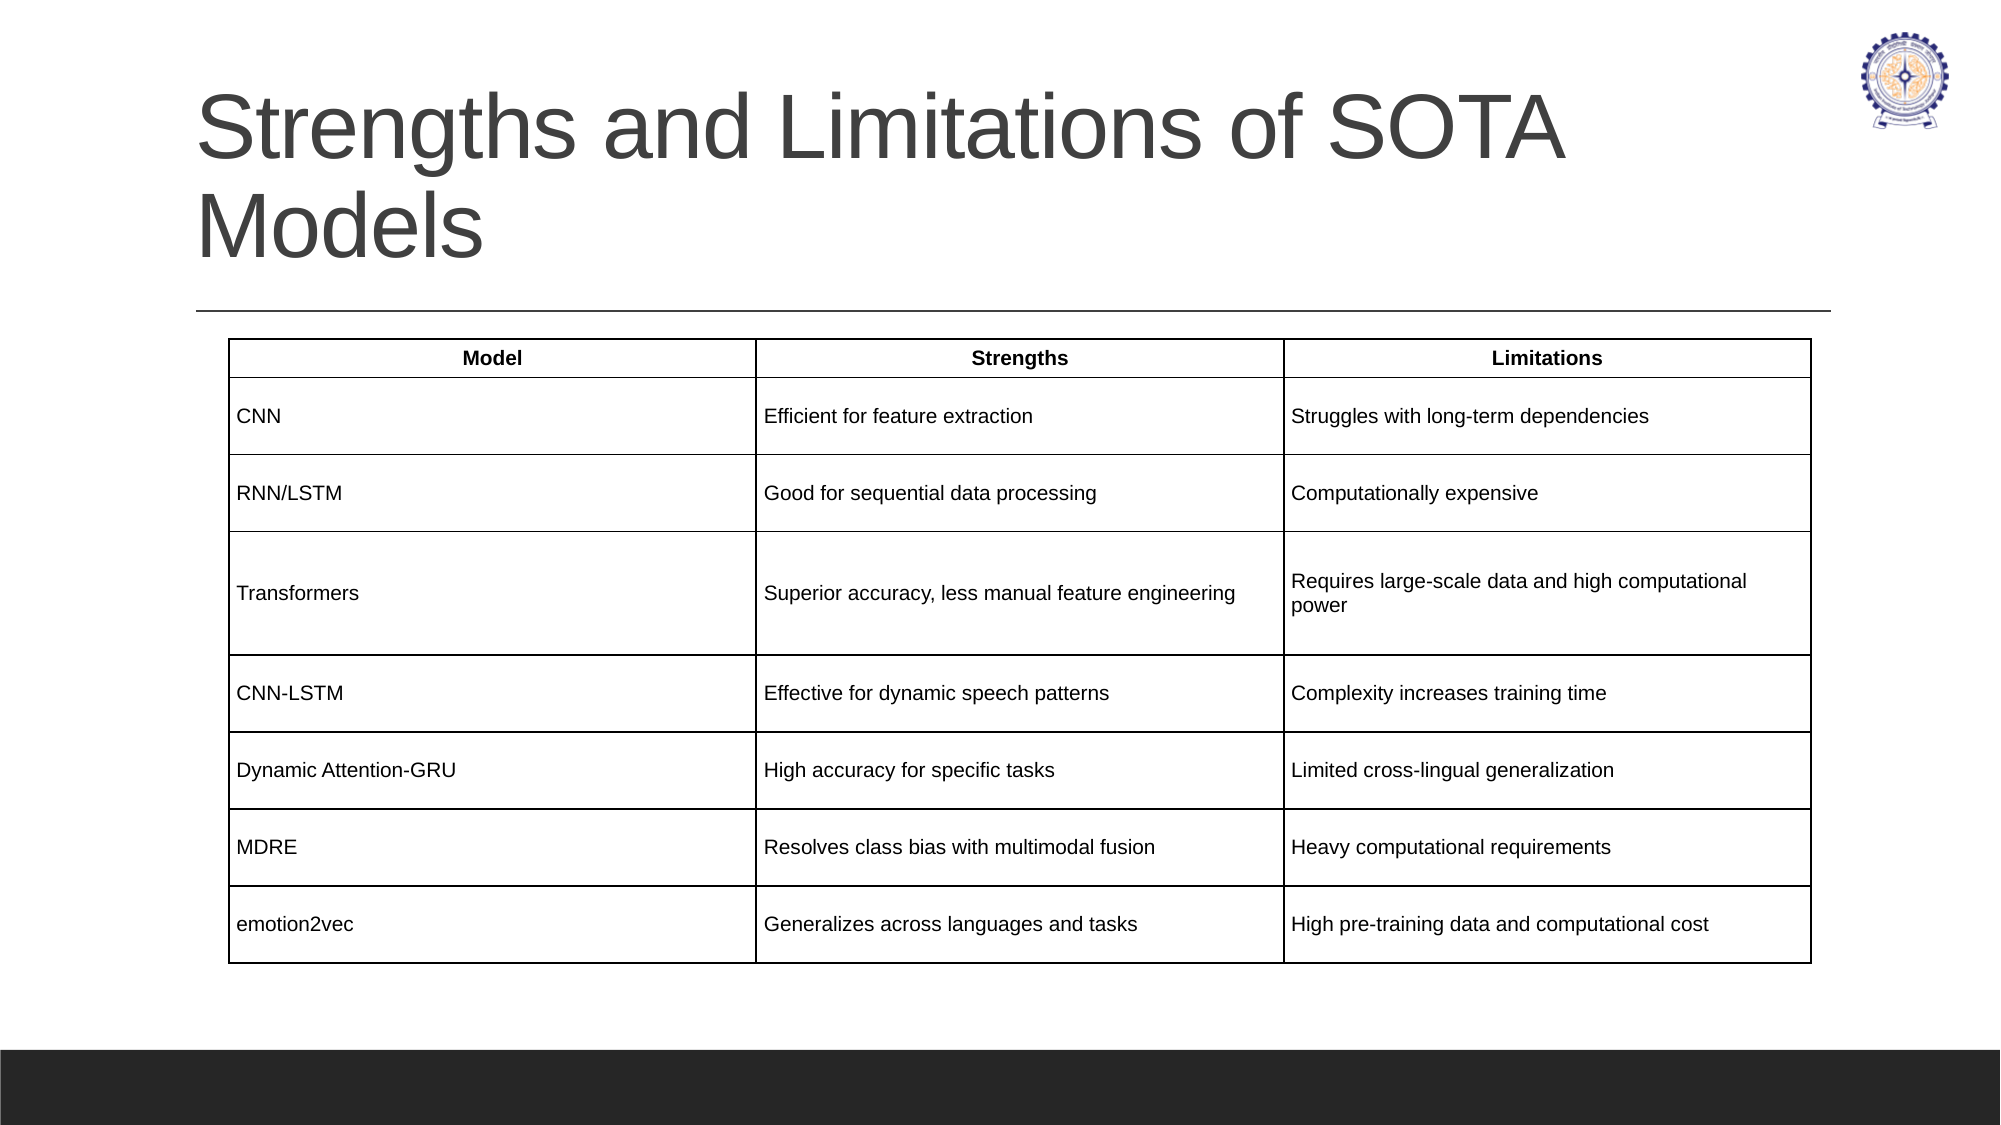

# Strengths and Limitations of SOTA Models
| Model | Strengths | Limitations |
| --- | --- | --- |
| CNN | Efficient for feature extraction | Struggles with long-term dependencies |
| RNN/LSTM | Good for sequential data processing | Computationally expensive |
| Transformers | Superior accuracy, less manual feature engineering | Requires large-scale data and high computational power |
| CNN-LSTM | Effective for dynamic speech patterns | Complexity increases training time |
| Dynamic Attention-GRU | High accuracy for specific tasks | Limited cross-lingual generalization |
| MDRE | Resolves class bias with multimodal fusion | Heavy computational requirements |
| emotion2vec | Generalizes across languages and tasks | High pre-training data and computational cost |